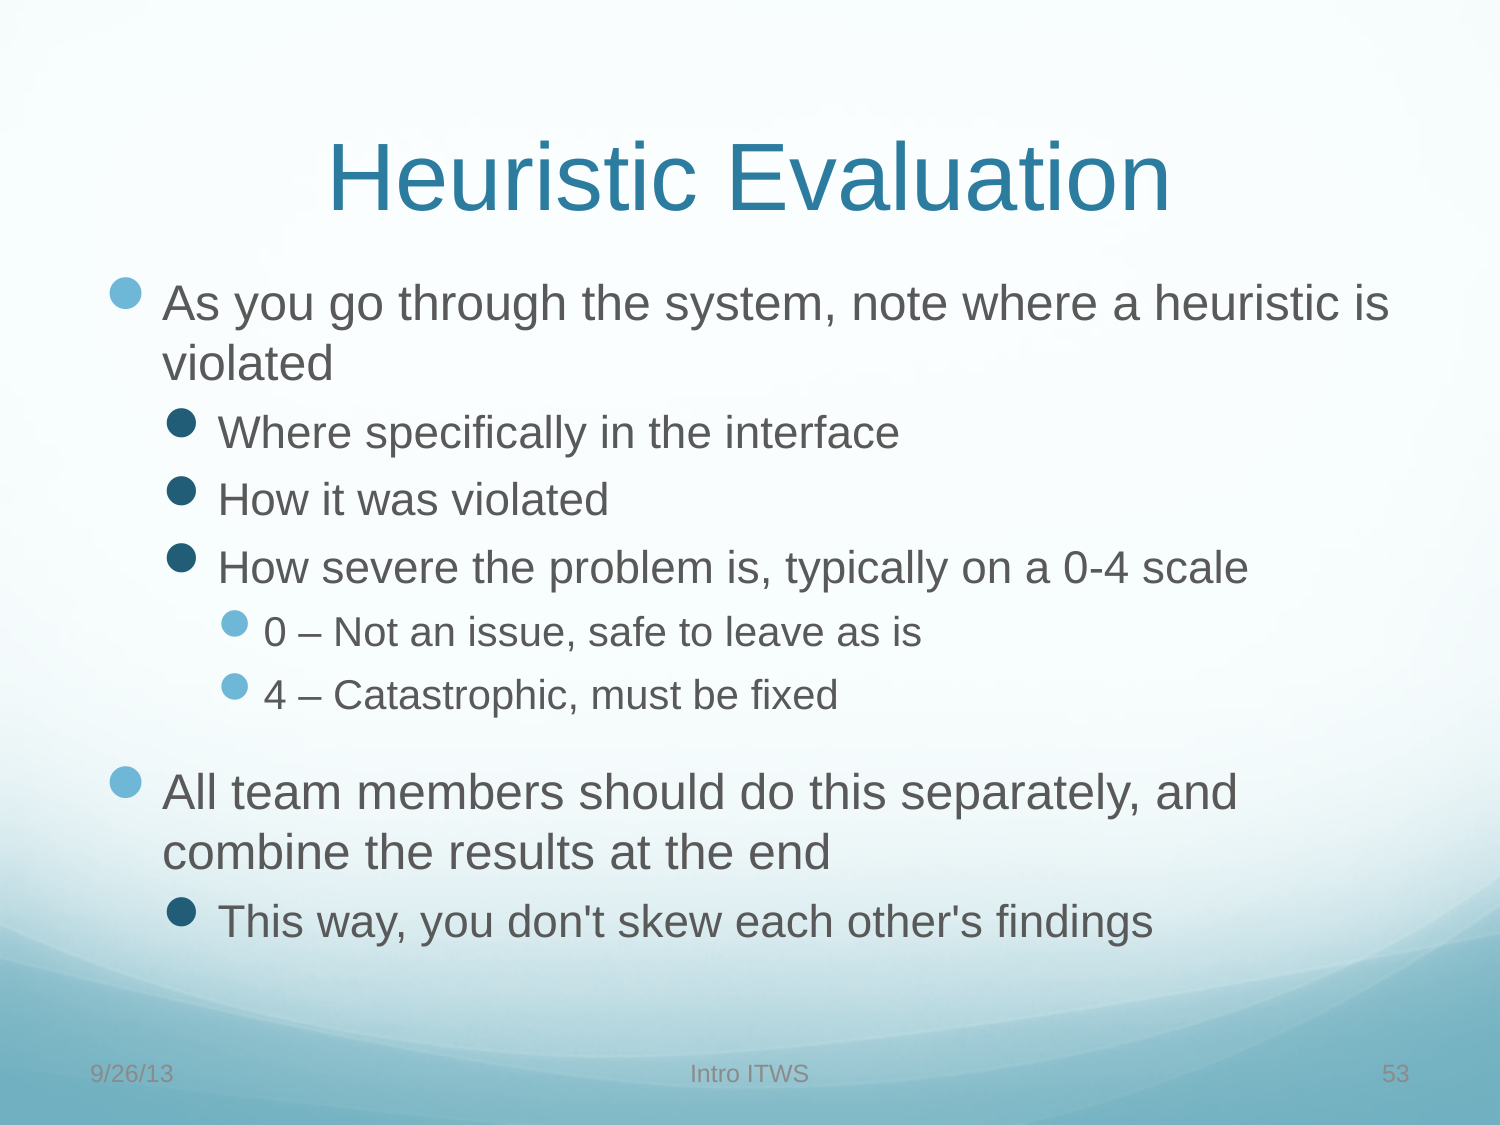

# Heuristic Evaluation
As you go through the system, note where a heuristic is violated
Where specifically in the interface
How it was violated
How severe the problem is, typically on a 0-4 scale
0 – Not an issue, safe to leave as is
4 – Catastrophic, must be fixed
All team members should do this separately, and combine the results at the end
This way, you don't skew each other's findings
9/26/13
Intro ITWS
53